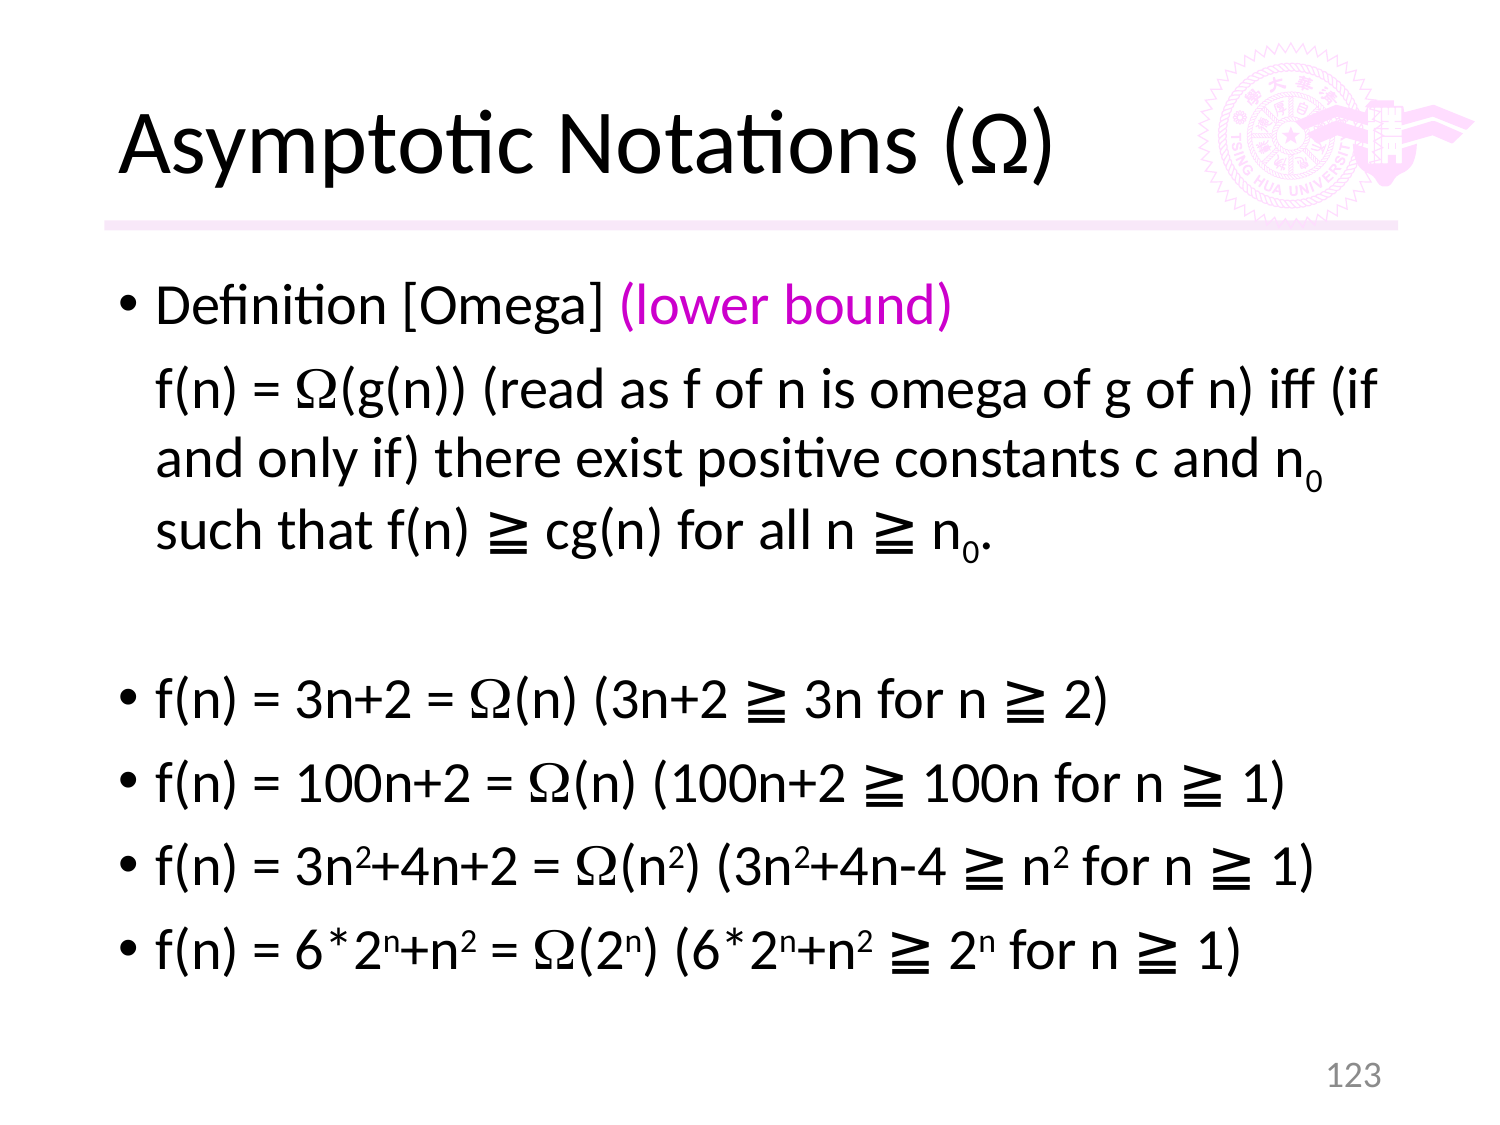

# Asymptotic Notations (Ω)
Definition [Omega] (lower bound)
	f(n) = Ω(g(n)) (read as f of n is omega of g of n) iff (if and only if) there exist positive constants c and n0 such that f(n) ≧ cg(n) for all n ≧ n0.

f(n) = 3n+2 = Ω(n) (3n+2 ≧ 3n for n ≧ 2)
f(n) = 100n+2 = Ω(n) (100n+2 ≧ 100n for n ≧ 1)
f(n) = 3n2+4n+2 = Ω(n2) (3n2+4n-4 ≧ n2 for n ≧ 1)
f(n) = 6*2n+n2 = Ω(2n) (6*2n+n2 ≧ 2n for n ≧ 1)

123